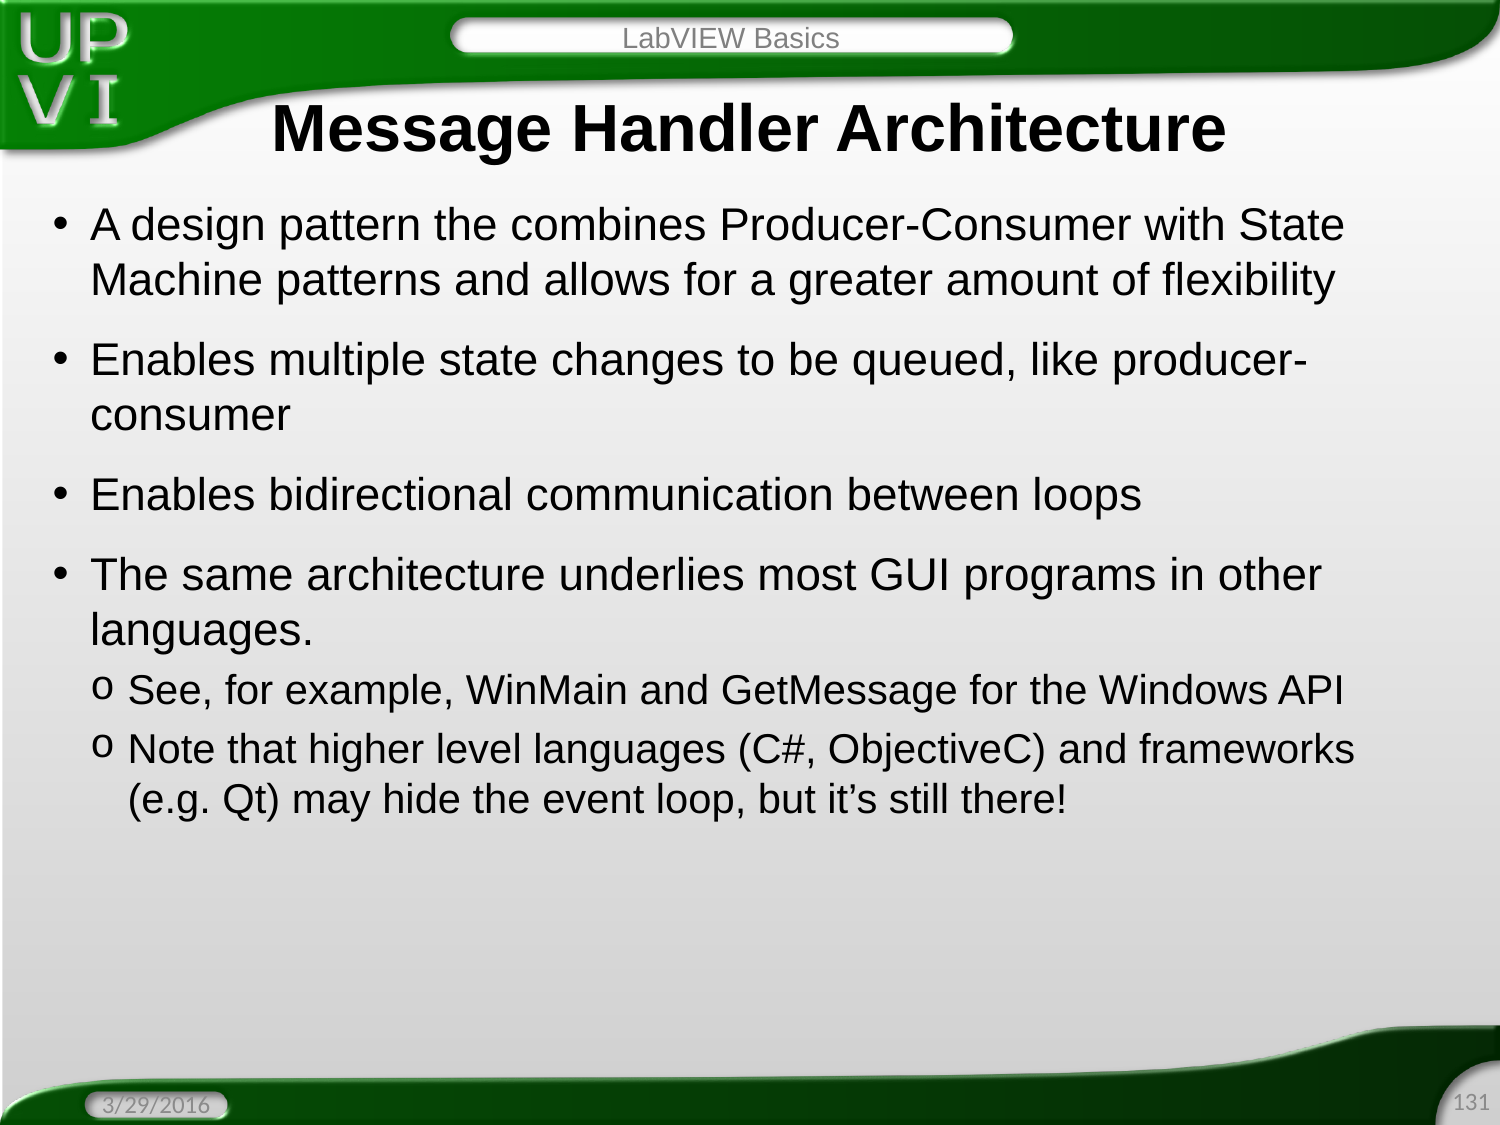

LabVIEW Basics
# Message Handler Architecture
A design pattern the combines Producer-Consumer with State Machine patterns and allows for a greater amount of flexibility
Enables multiple state changes to be queued, like producer-consumer
Enables bidirectional communication between loops
The same architecture underlies most GUI programs in other languages.
See, for example, WinMain and GetMessage for the Windows API
Note that higher level languages (C#, ObjectiveC) and frameworks (e.g. Qt) may hide the event loop, but it’s still there!

131
3/29/2016